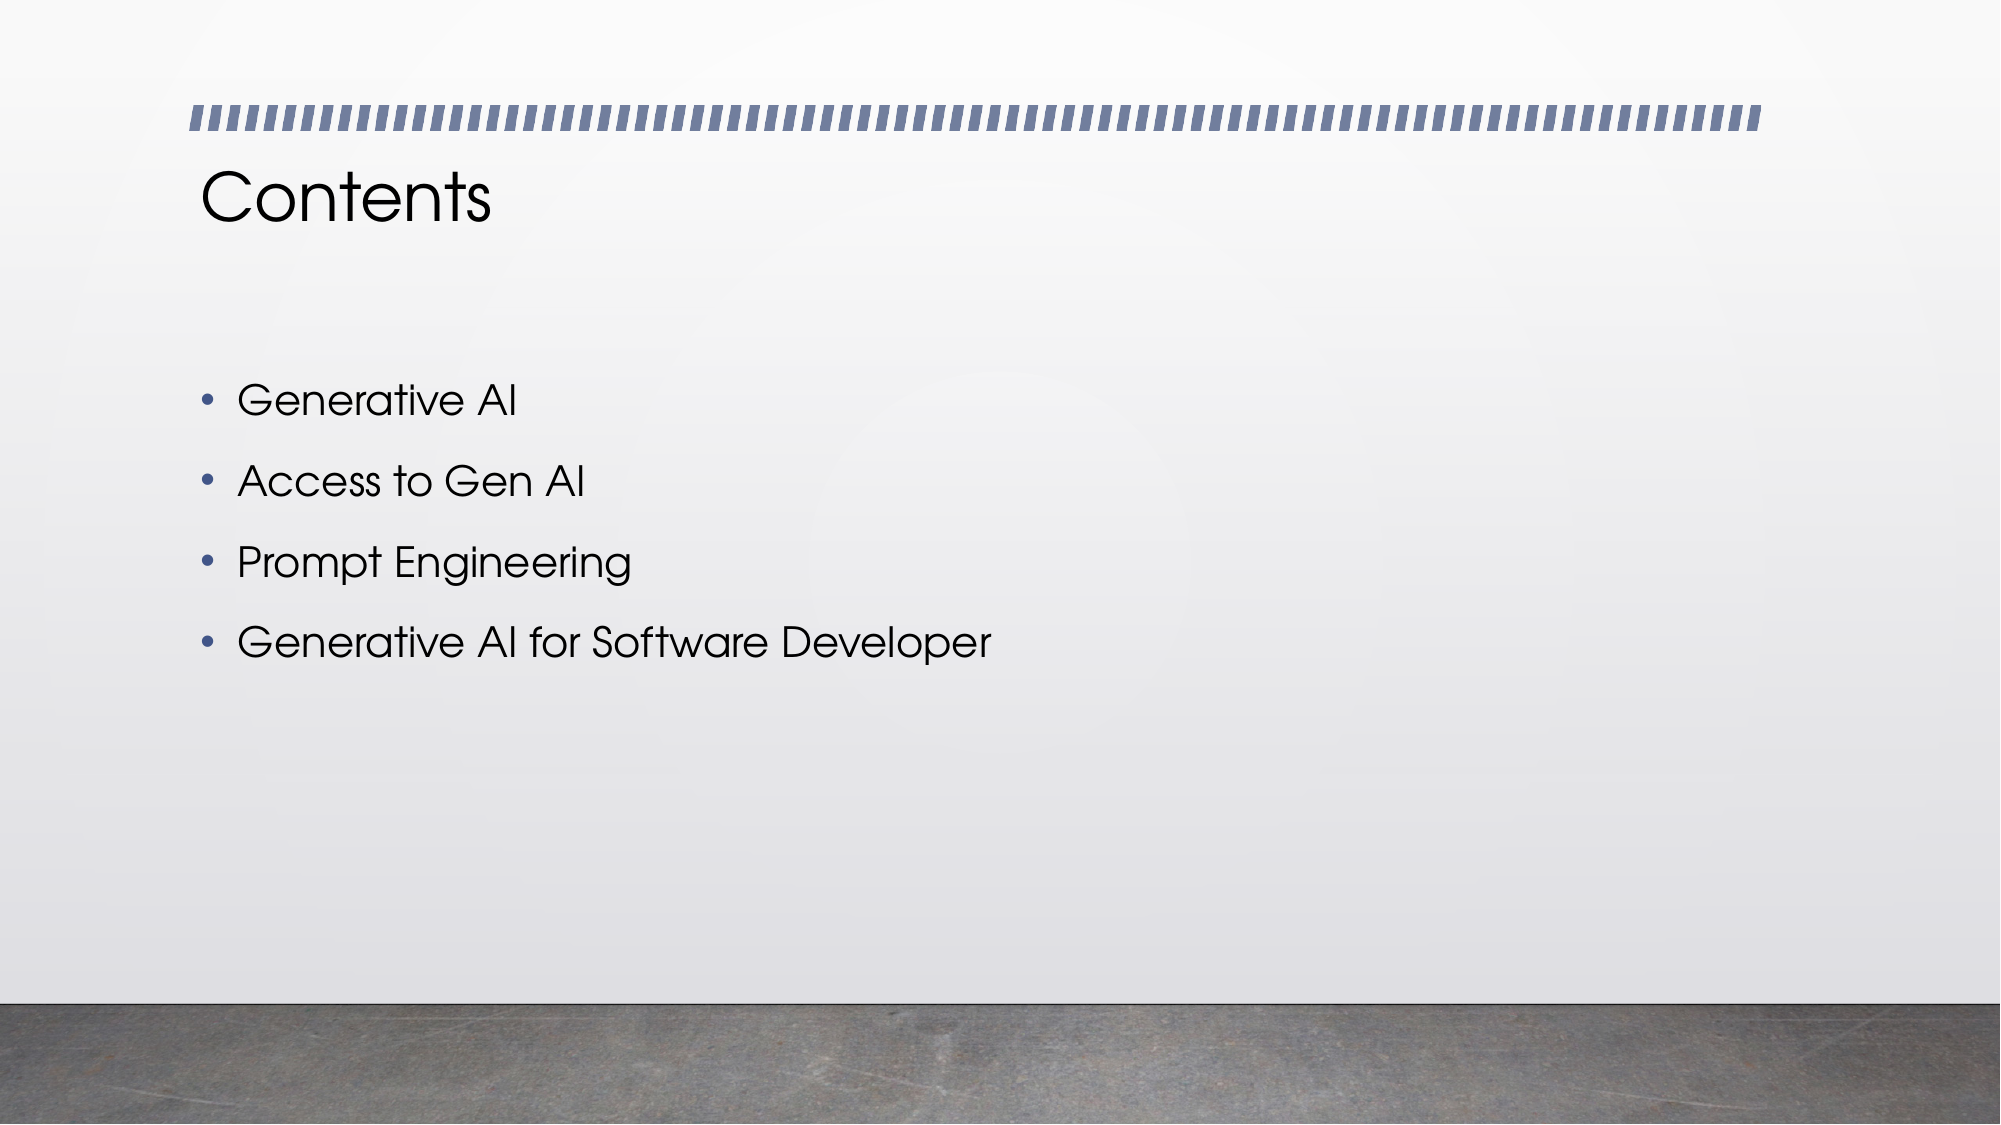

# Contents
Generative AI
Access to Gen AI
Prompt Engineering
Generative AI for Software Developer